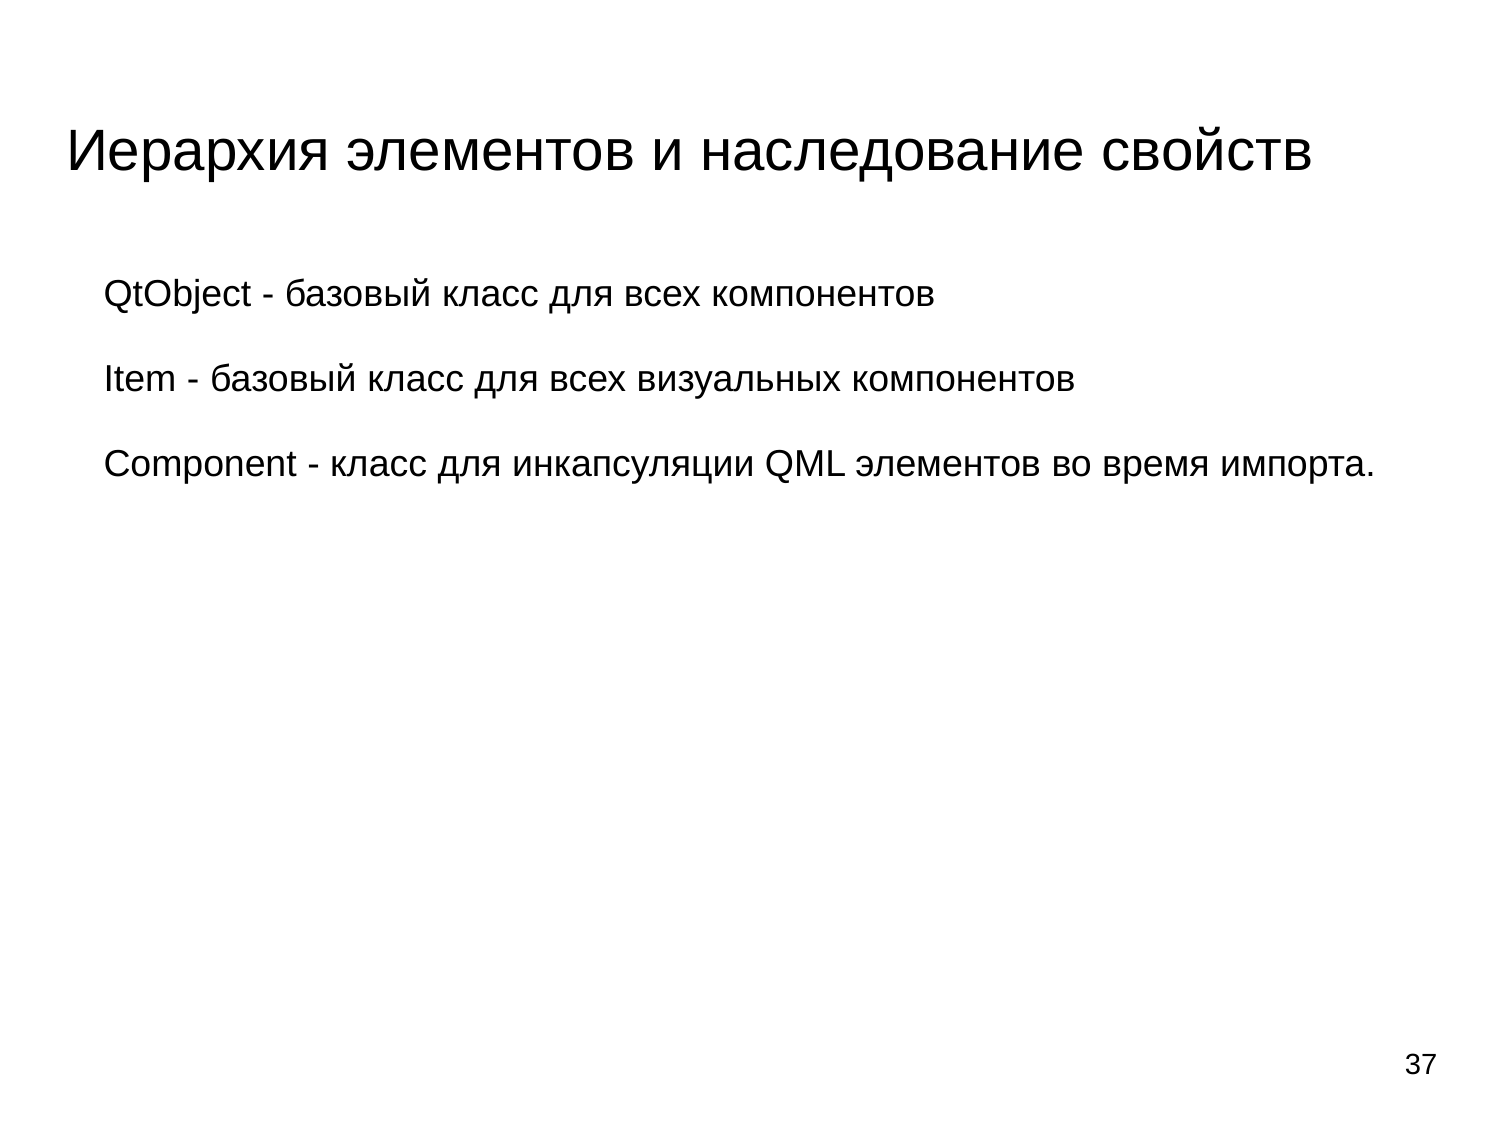

# Иерархия элементов и наследование свойств

QtObject - базовый класс для всех компонентов
Item - базовый класс для всех визуальных компонентов
Component - класс для инкапсуляции QML элементов во время импорта.
37